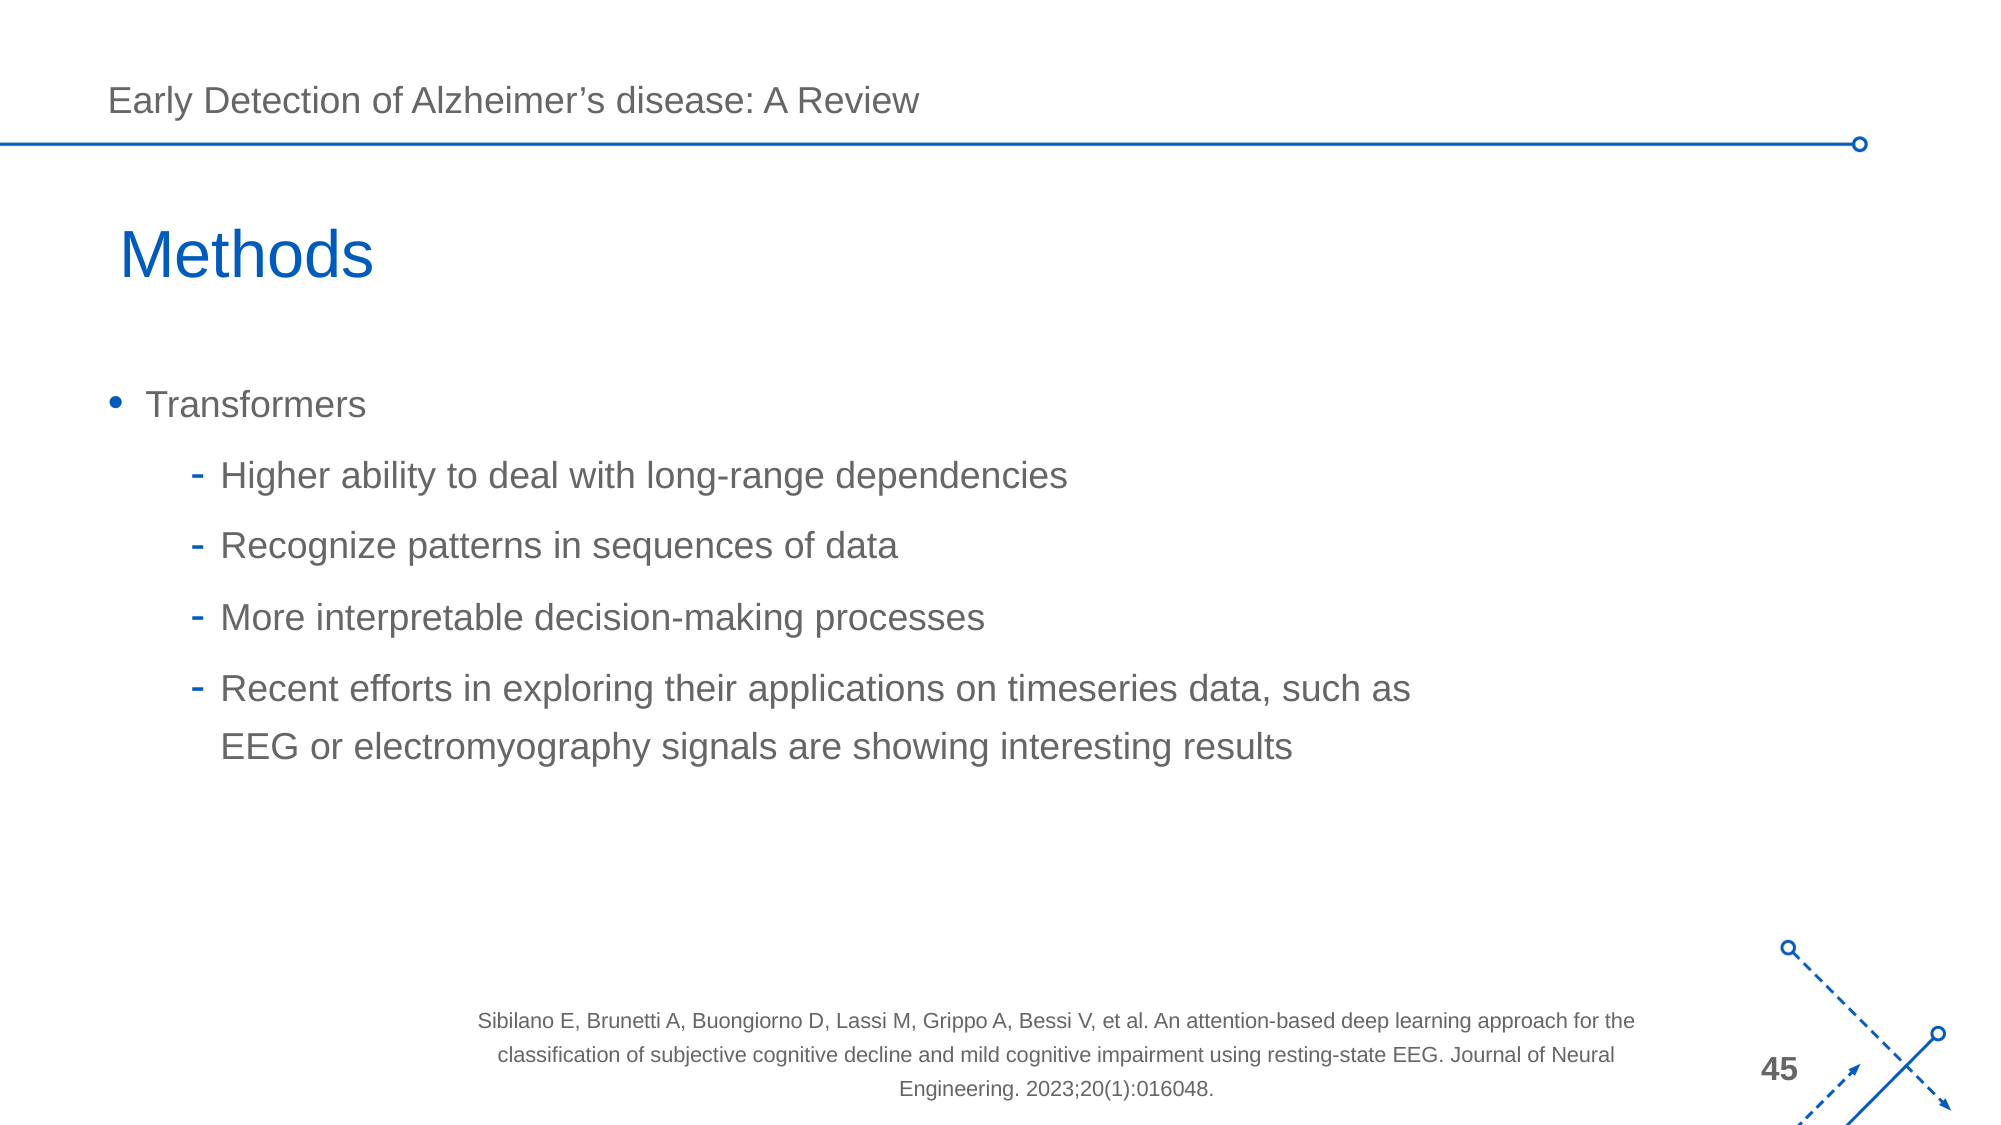

# Methods
Transformers
Higher ability to deal with long-range dependencies
Recognize patterns in sequences of data
More interpretable decision-making processes
Recent efforts in exploring their applications on timeseries data, such as EEG or electromyography signals are showing interesting results
Sibilano E, Brunetti A, Buongiorno D, Lassi M, Grippo A, Bessi V, et al. An attention-based deep learning approach for the classification of subjective cognitive decline and mild cognitive impairment using resting-state EEG. Journal of Neural Engineering. 2023;20(1):016048.